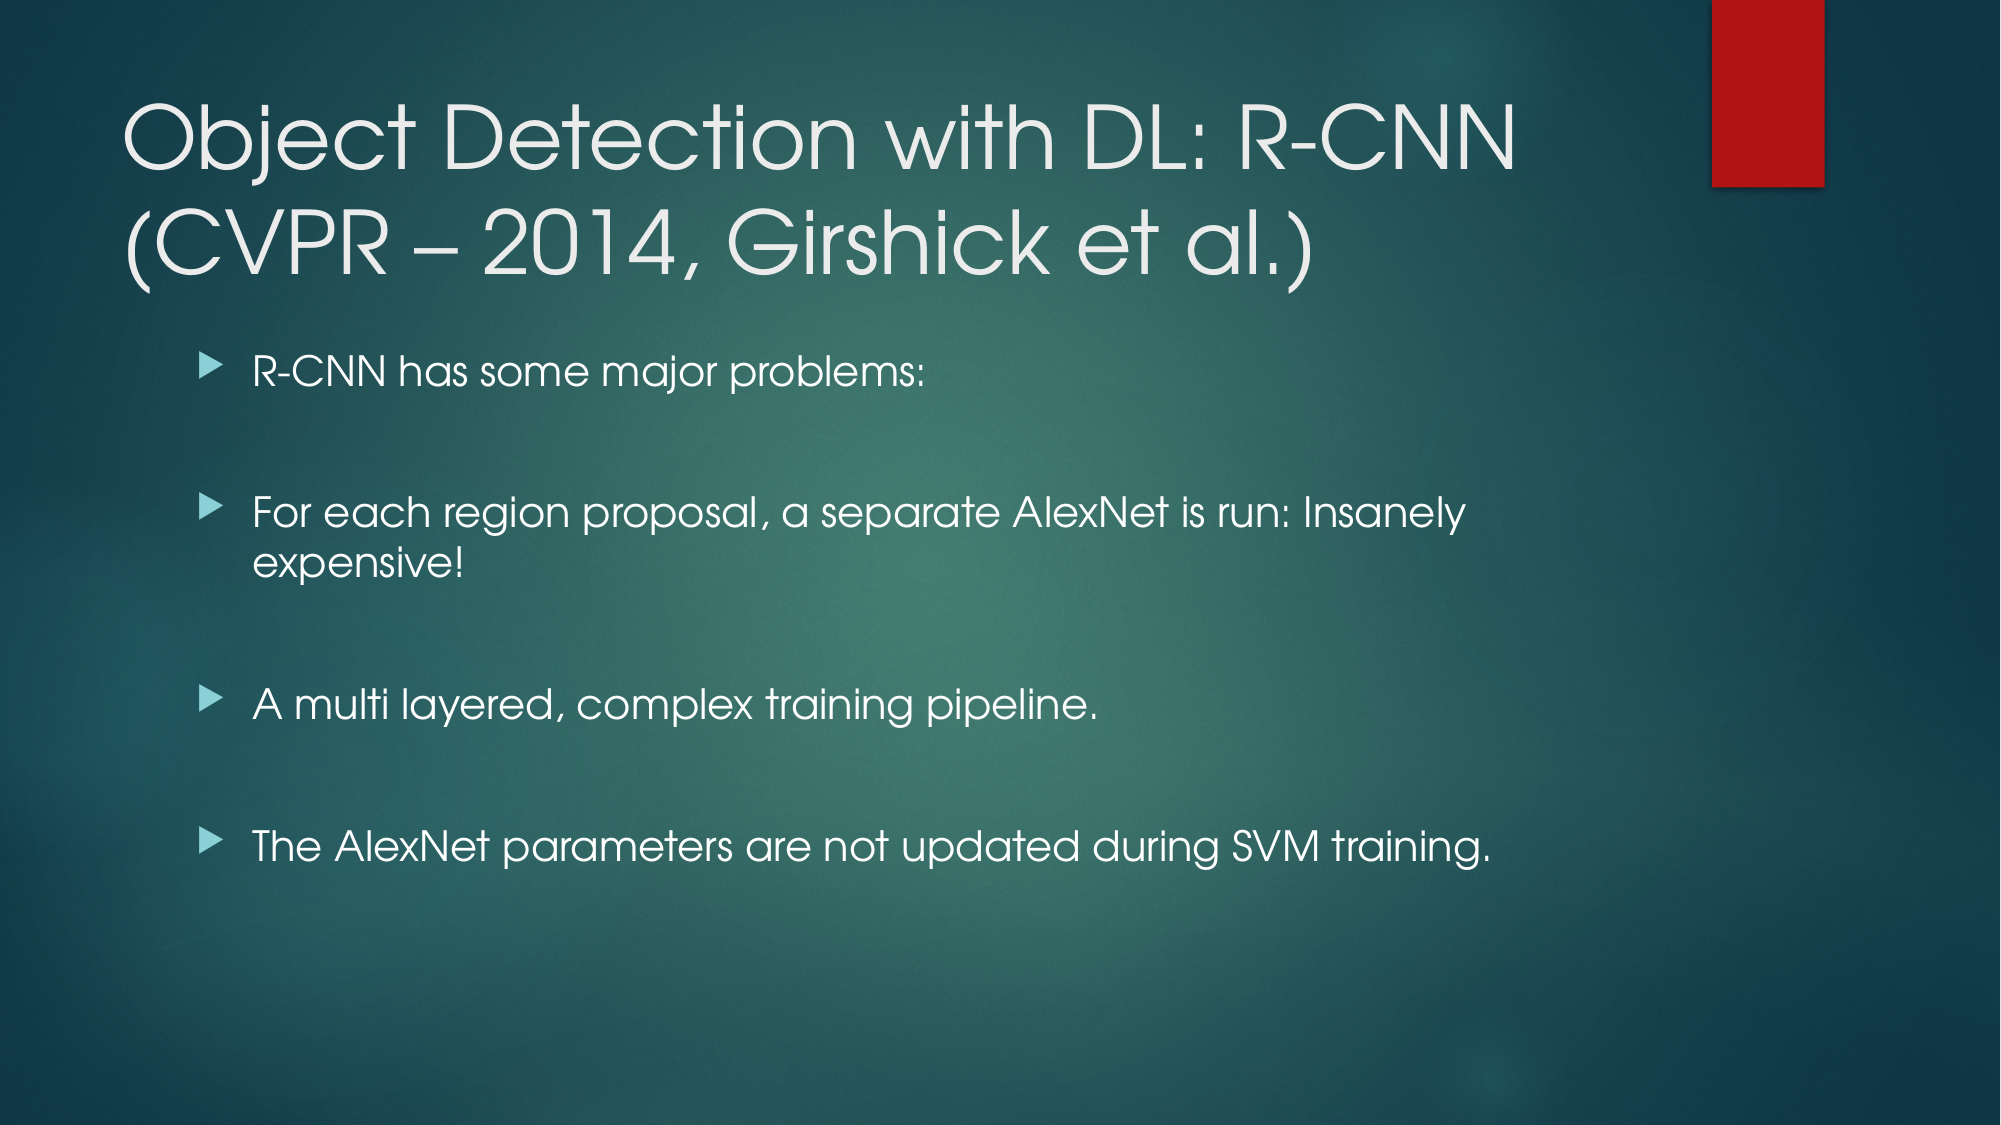

# Object Detection with DL: R-CNN (CVPR – 2014, Girshick et al.)

R-CNN has some major problems:

For each region proposal, a separate AlexNet is run: Insanely expensive!

A multi layered, complex training pipeline.

The AlexNet parameters are not updated during SVM training.